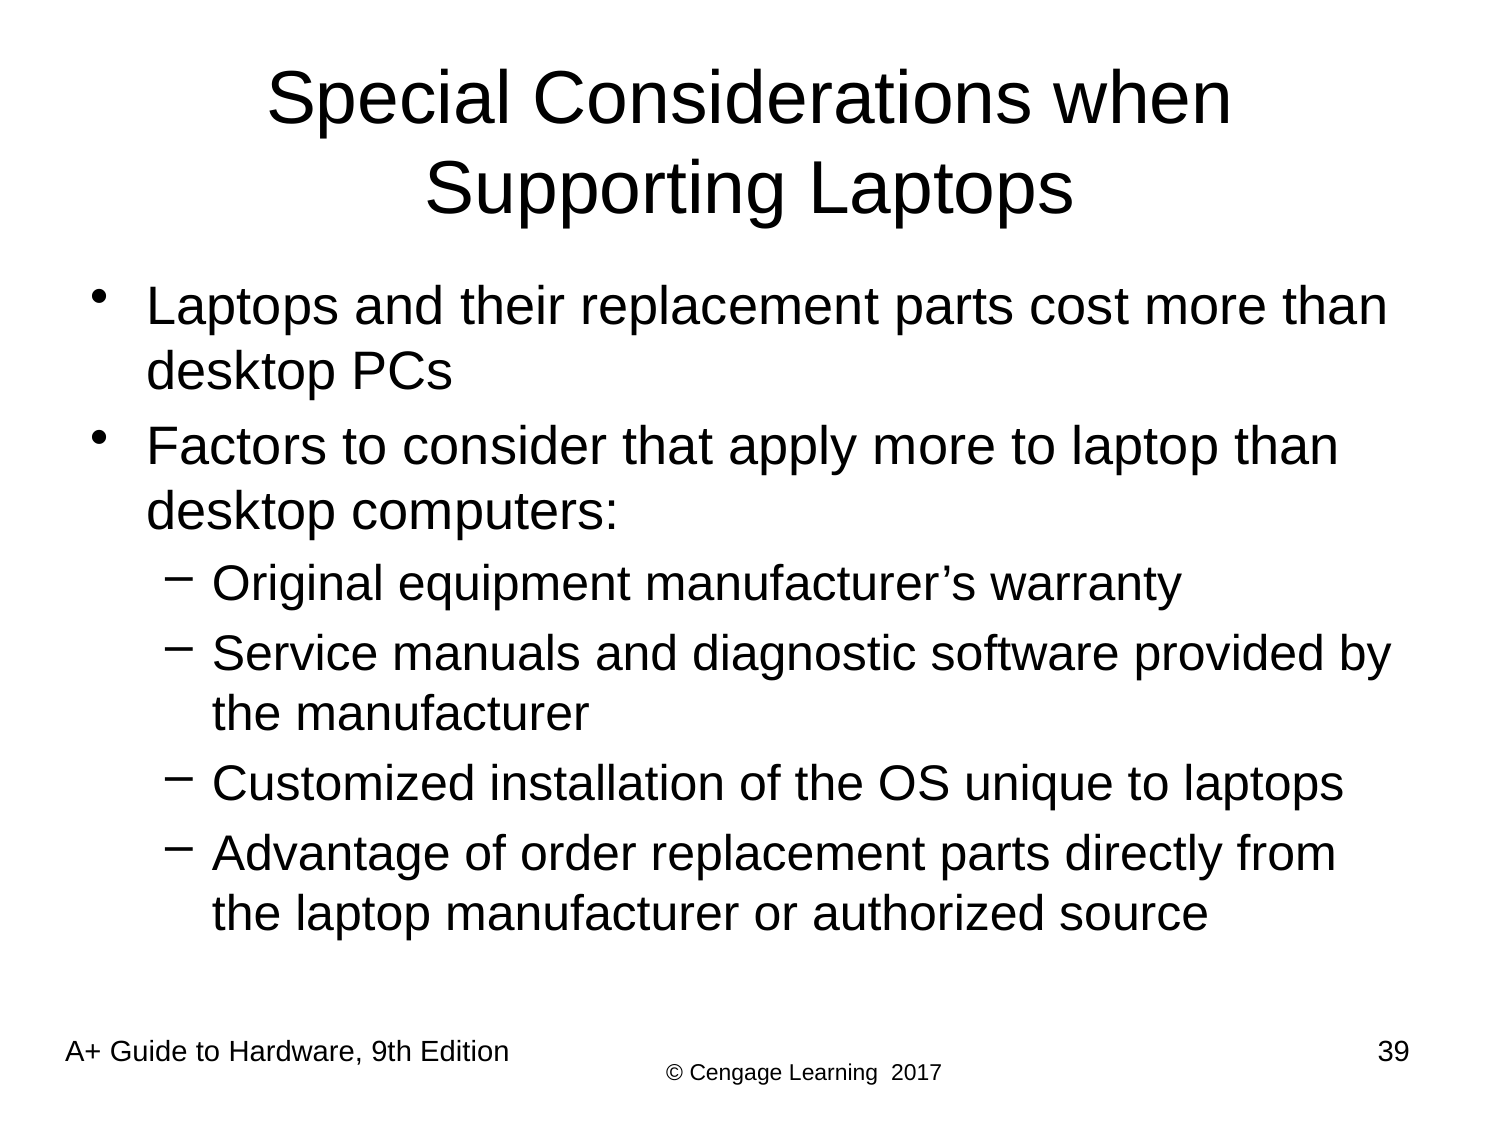

# Special Considerations when Supporting Laptops
Laptops and their replacement parts cost more than desktop PCs
Factors to consider that apply more to laptop than desktop computers:
Original equipment manufacturer’s warranty
Service manuals and diagnostic software provided by the manufacturer
Customized installation of the OS unique to laptops
Advantage of order replacement parts directly from the laptop manufacturer or authorized source
39
A+ Guide to Hardware, 9th Edition